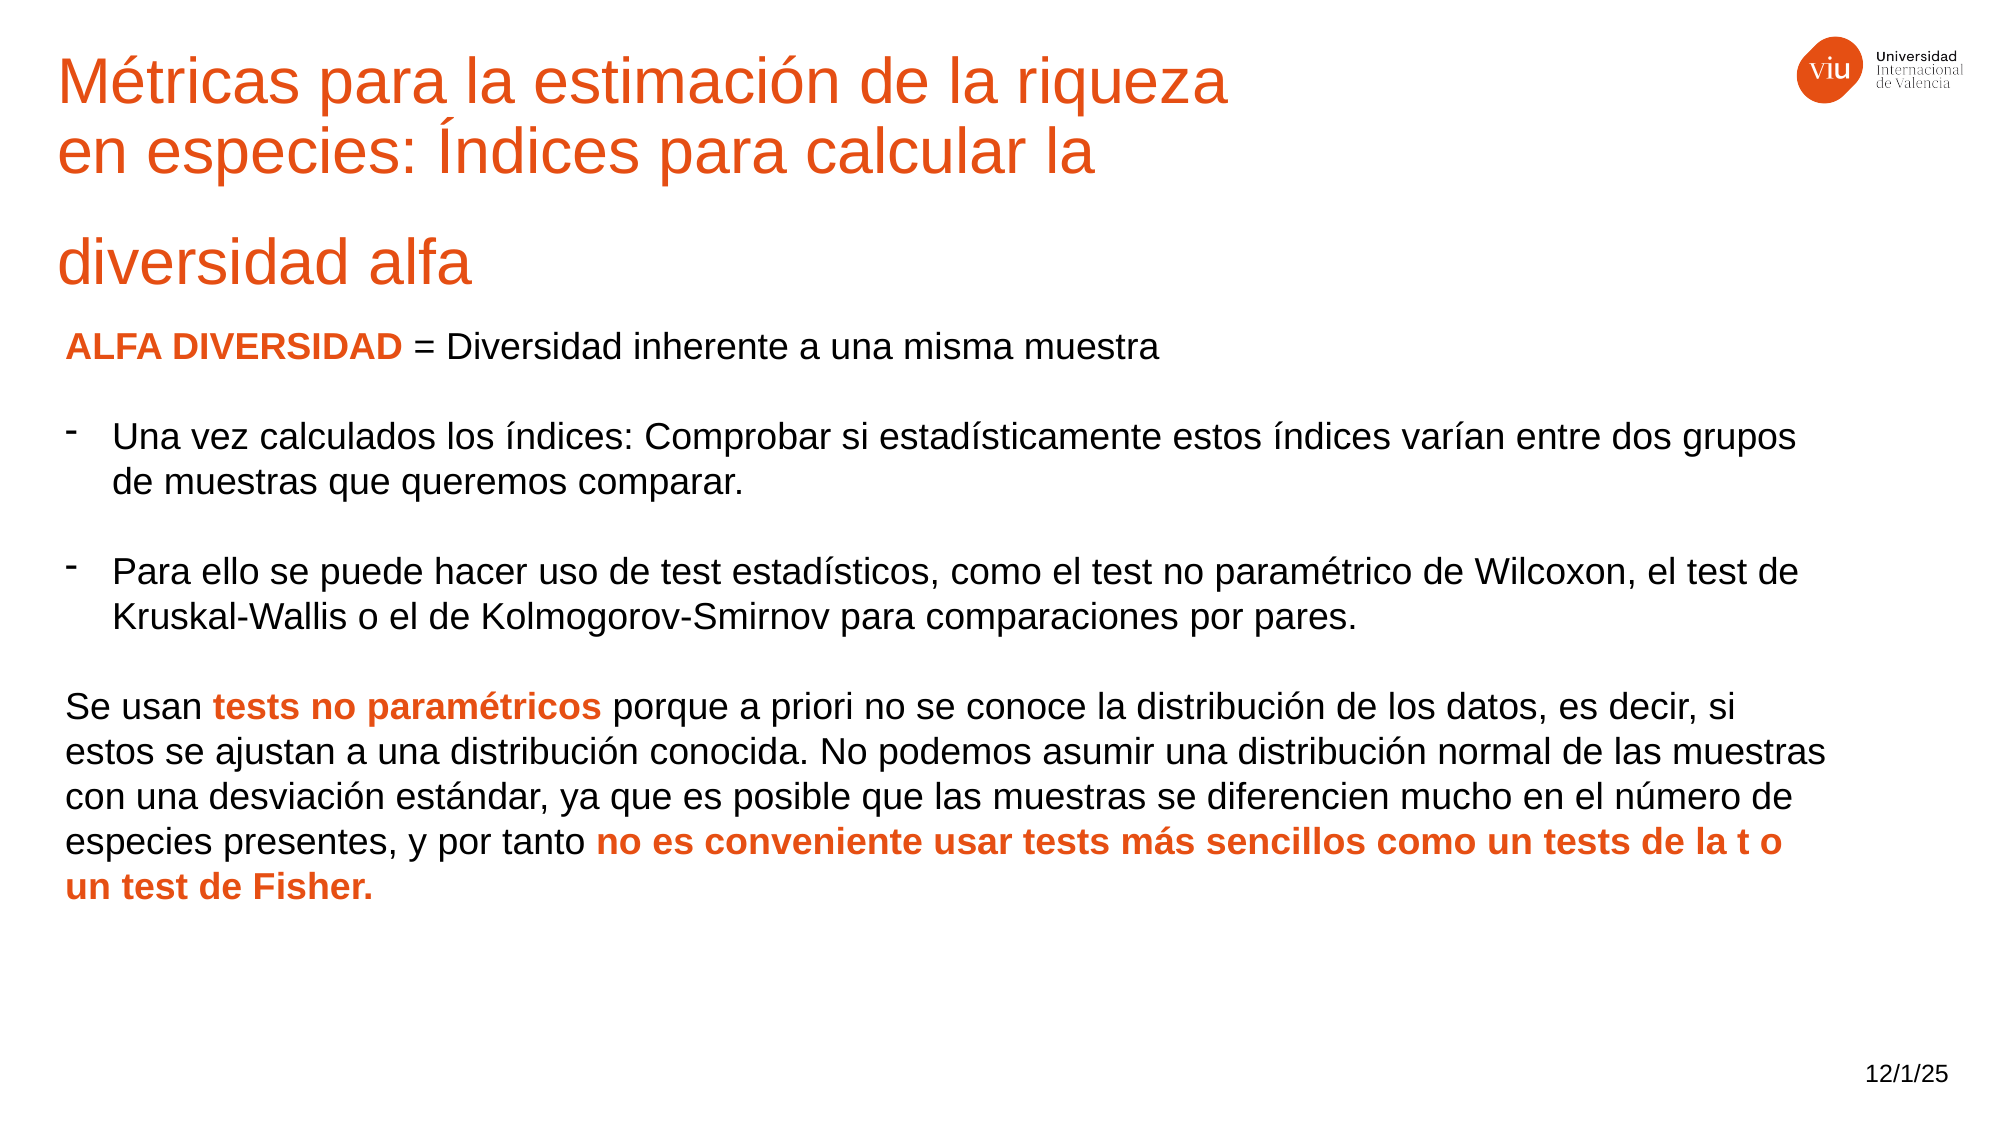

Métricas para la estimación de la riqueza en especies: Índices para calcular la diversidad alfa

ALFA DIVERSIDAD = Diversidad inherente a una misma muestra

Una vez calculados los índices: Comprobar si estadísticamente estos índices varían entre dos grupos de muestras que queremos comparar.

Para ello se puede hacer uso de test estadísticos, como el test no paramétrico de Wilcoxon, el test de Kruskal-Wallis o el de Kolmogorov-Smirnov para comparaciones por pares.

Se usan tests no paramétricos porque a priori no se conoce la distribución de los datos, es decir, si estos se ajustan a una distribución conocida. No podemos asumir una distribución normal de las muestras con una desviación estándar, ya que es posible que las muestras se diferencien mucho en el número de especies presentes, y por tanto no es conveniente usar tests más sencillos como un tests de la t o un test de Fisher.